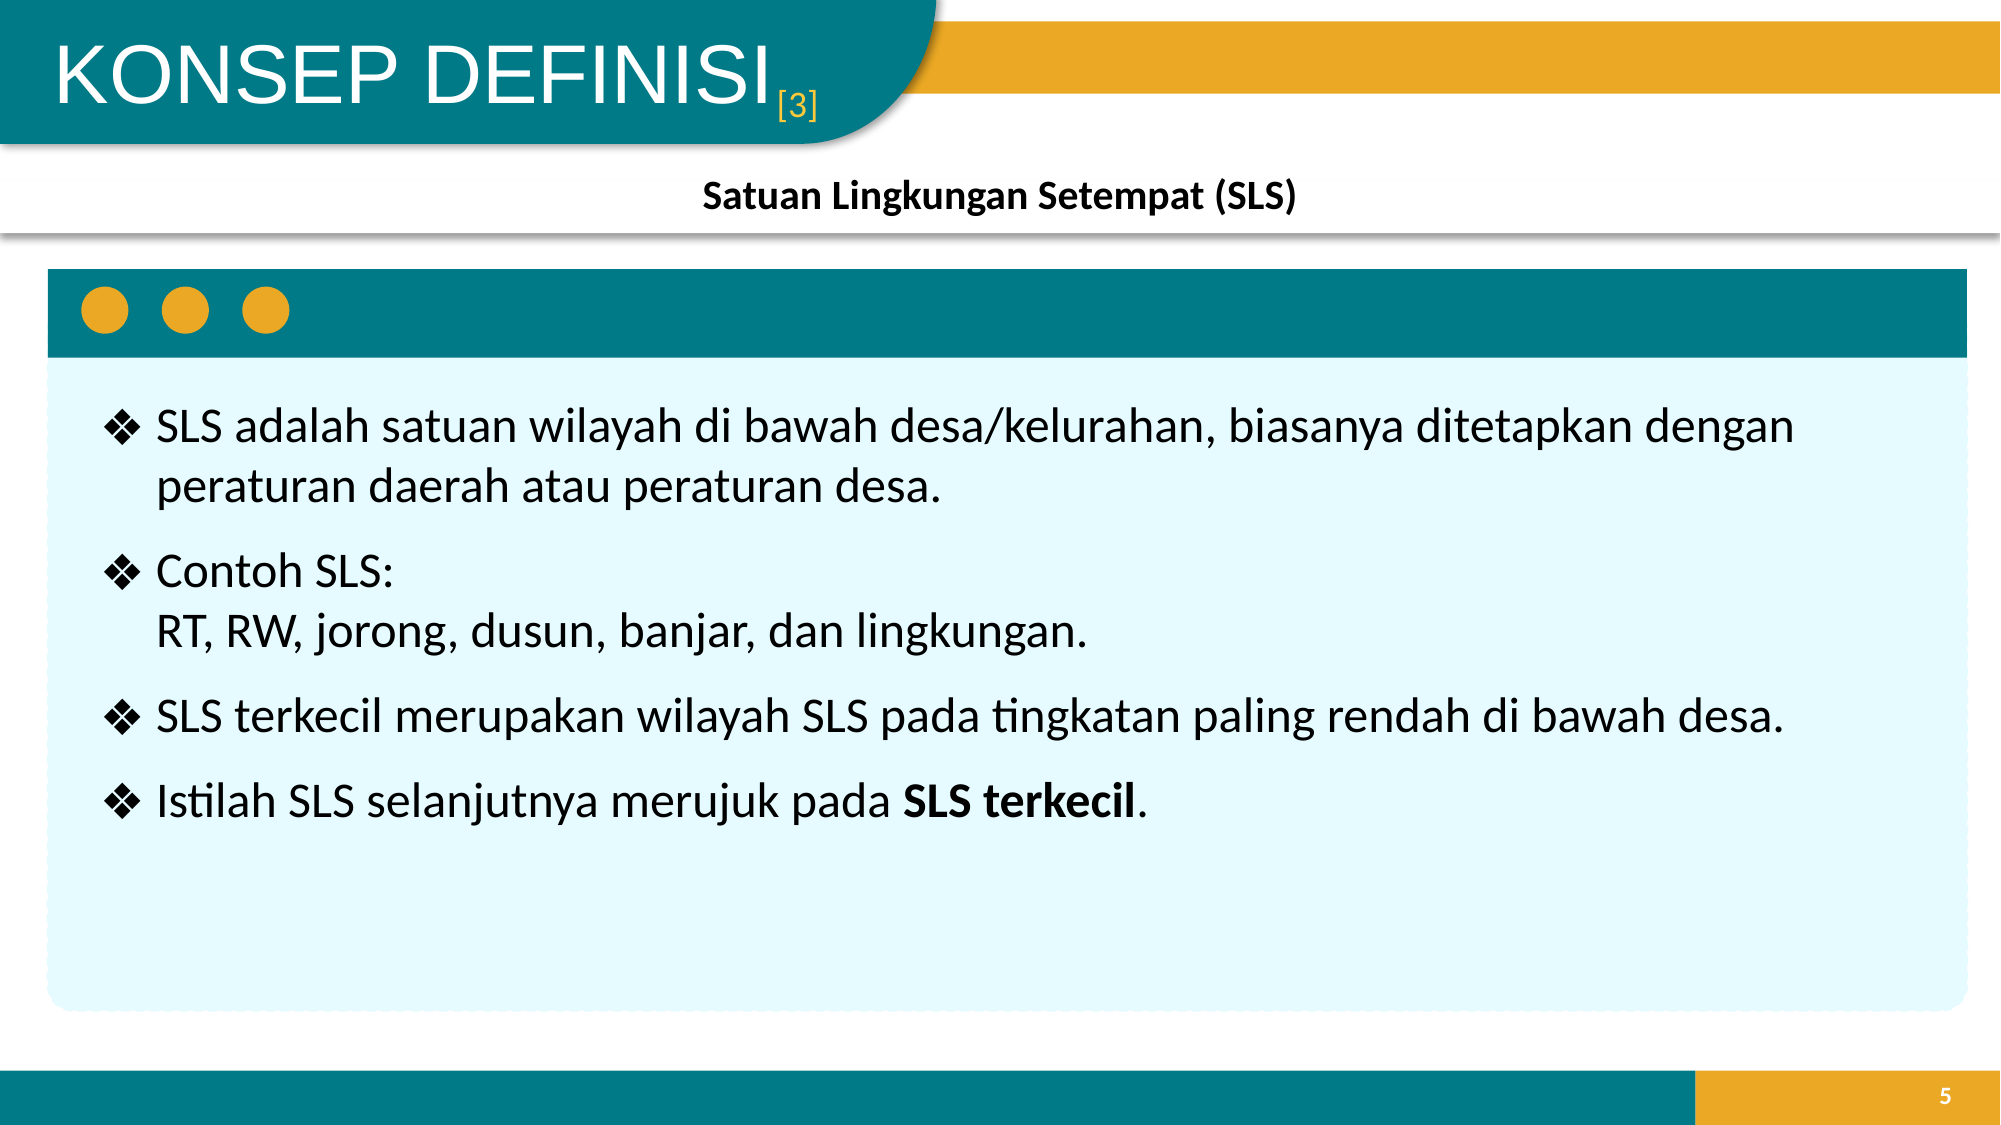

KONSEP DEFINISI

lihat buku pedoman teknis halaman
[3]
Satuan Lingkungan Setempat (SLS)

SLS adalah satuan wilayah di bawah desa/kelurahan, biasanya ditetapkan dengan peraturan daerah atau peraturan desa.
Contoh SLS:
RT, RW, jorong, dusun, banjar, dan lingkungan.
SLS terkecil merupakan wilayah SLS pada tingkatan paling rendah di bawah desa.
Istilah SLS selanjutnya merujuk pada SLS terkecil.
5